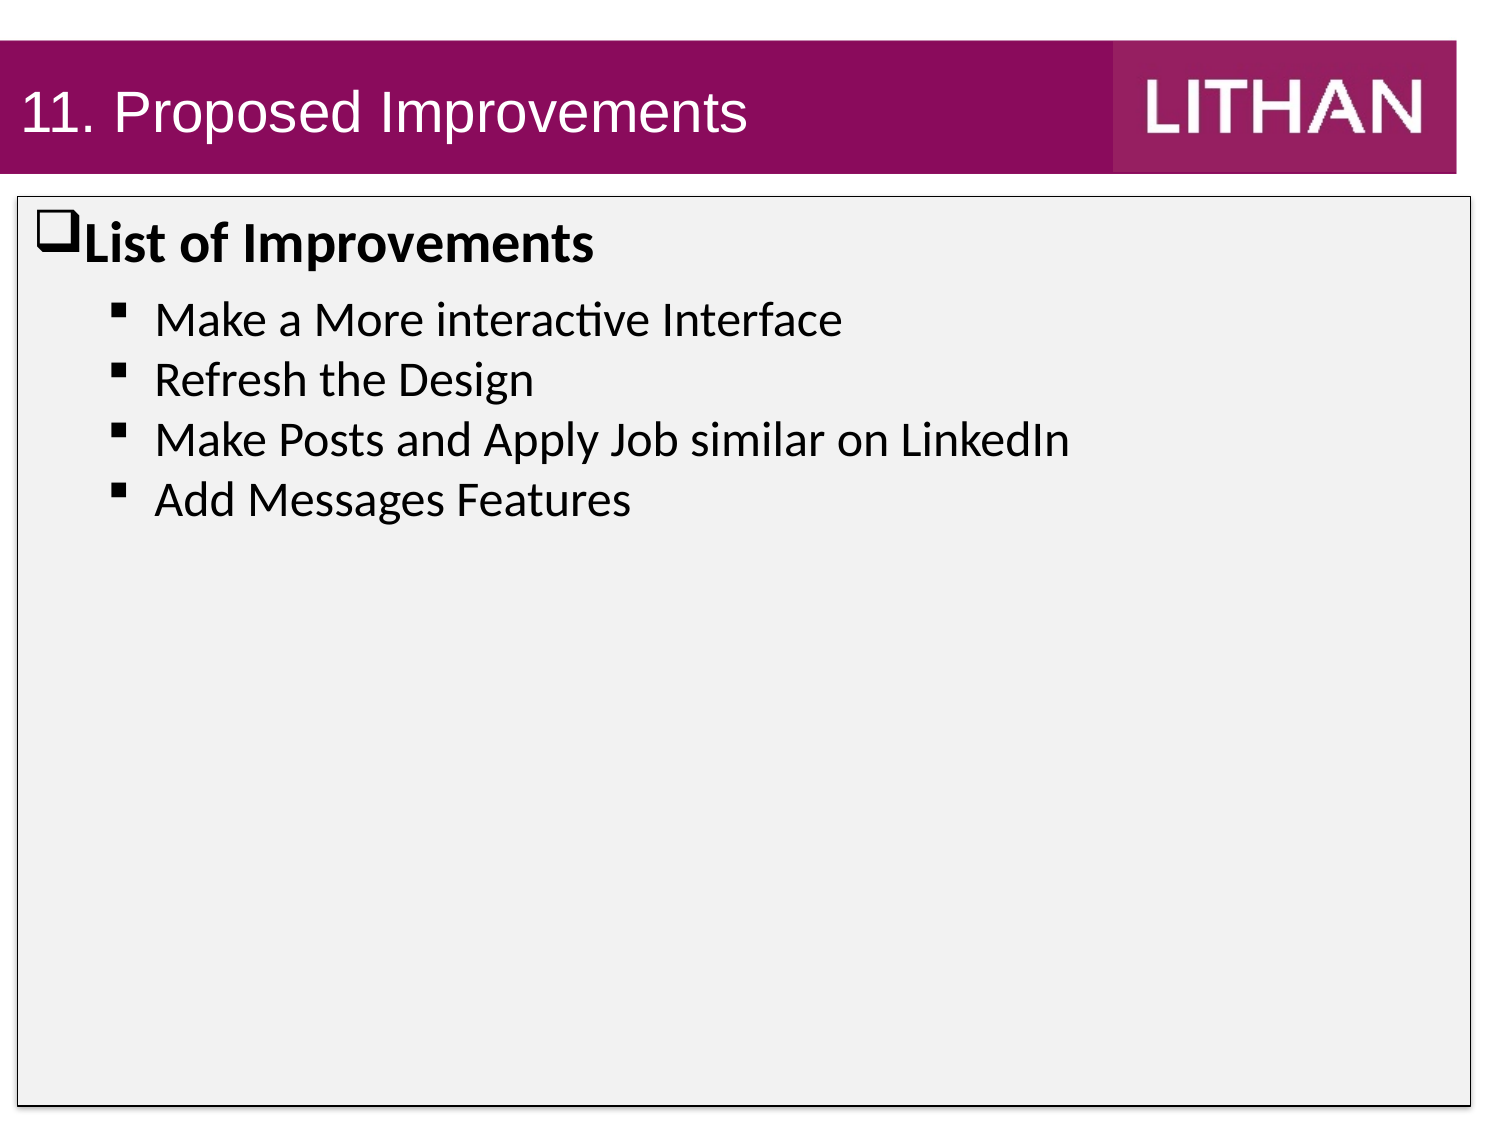

11. Proposed Improvements
List of Improvements
Make a More interactive Interface
Refresh the Design
Make Posts and Apply Job similar on LinkedIn
Add Messages Features